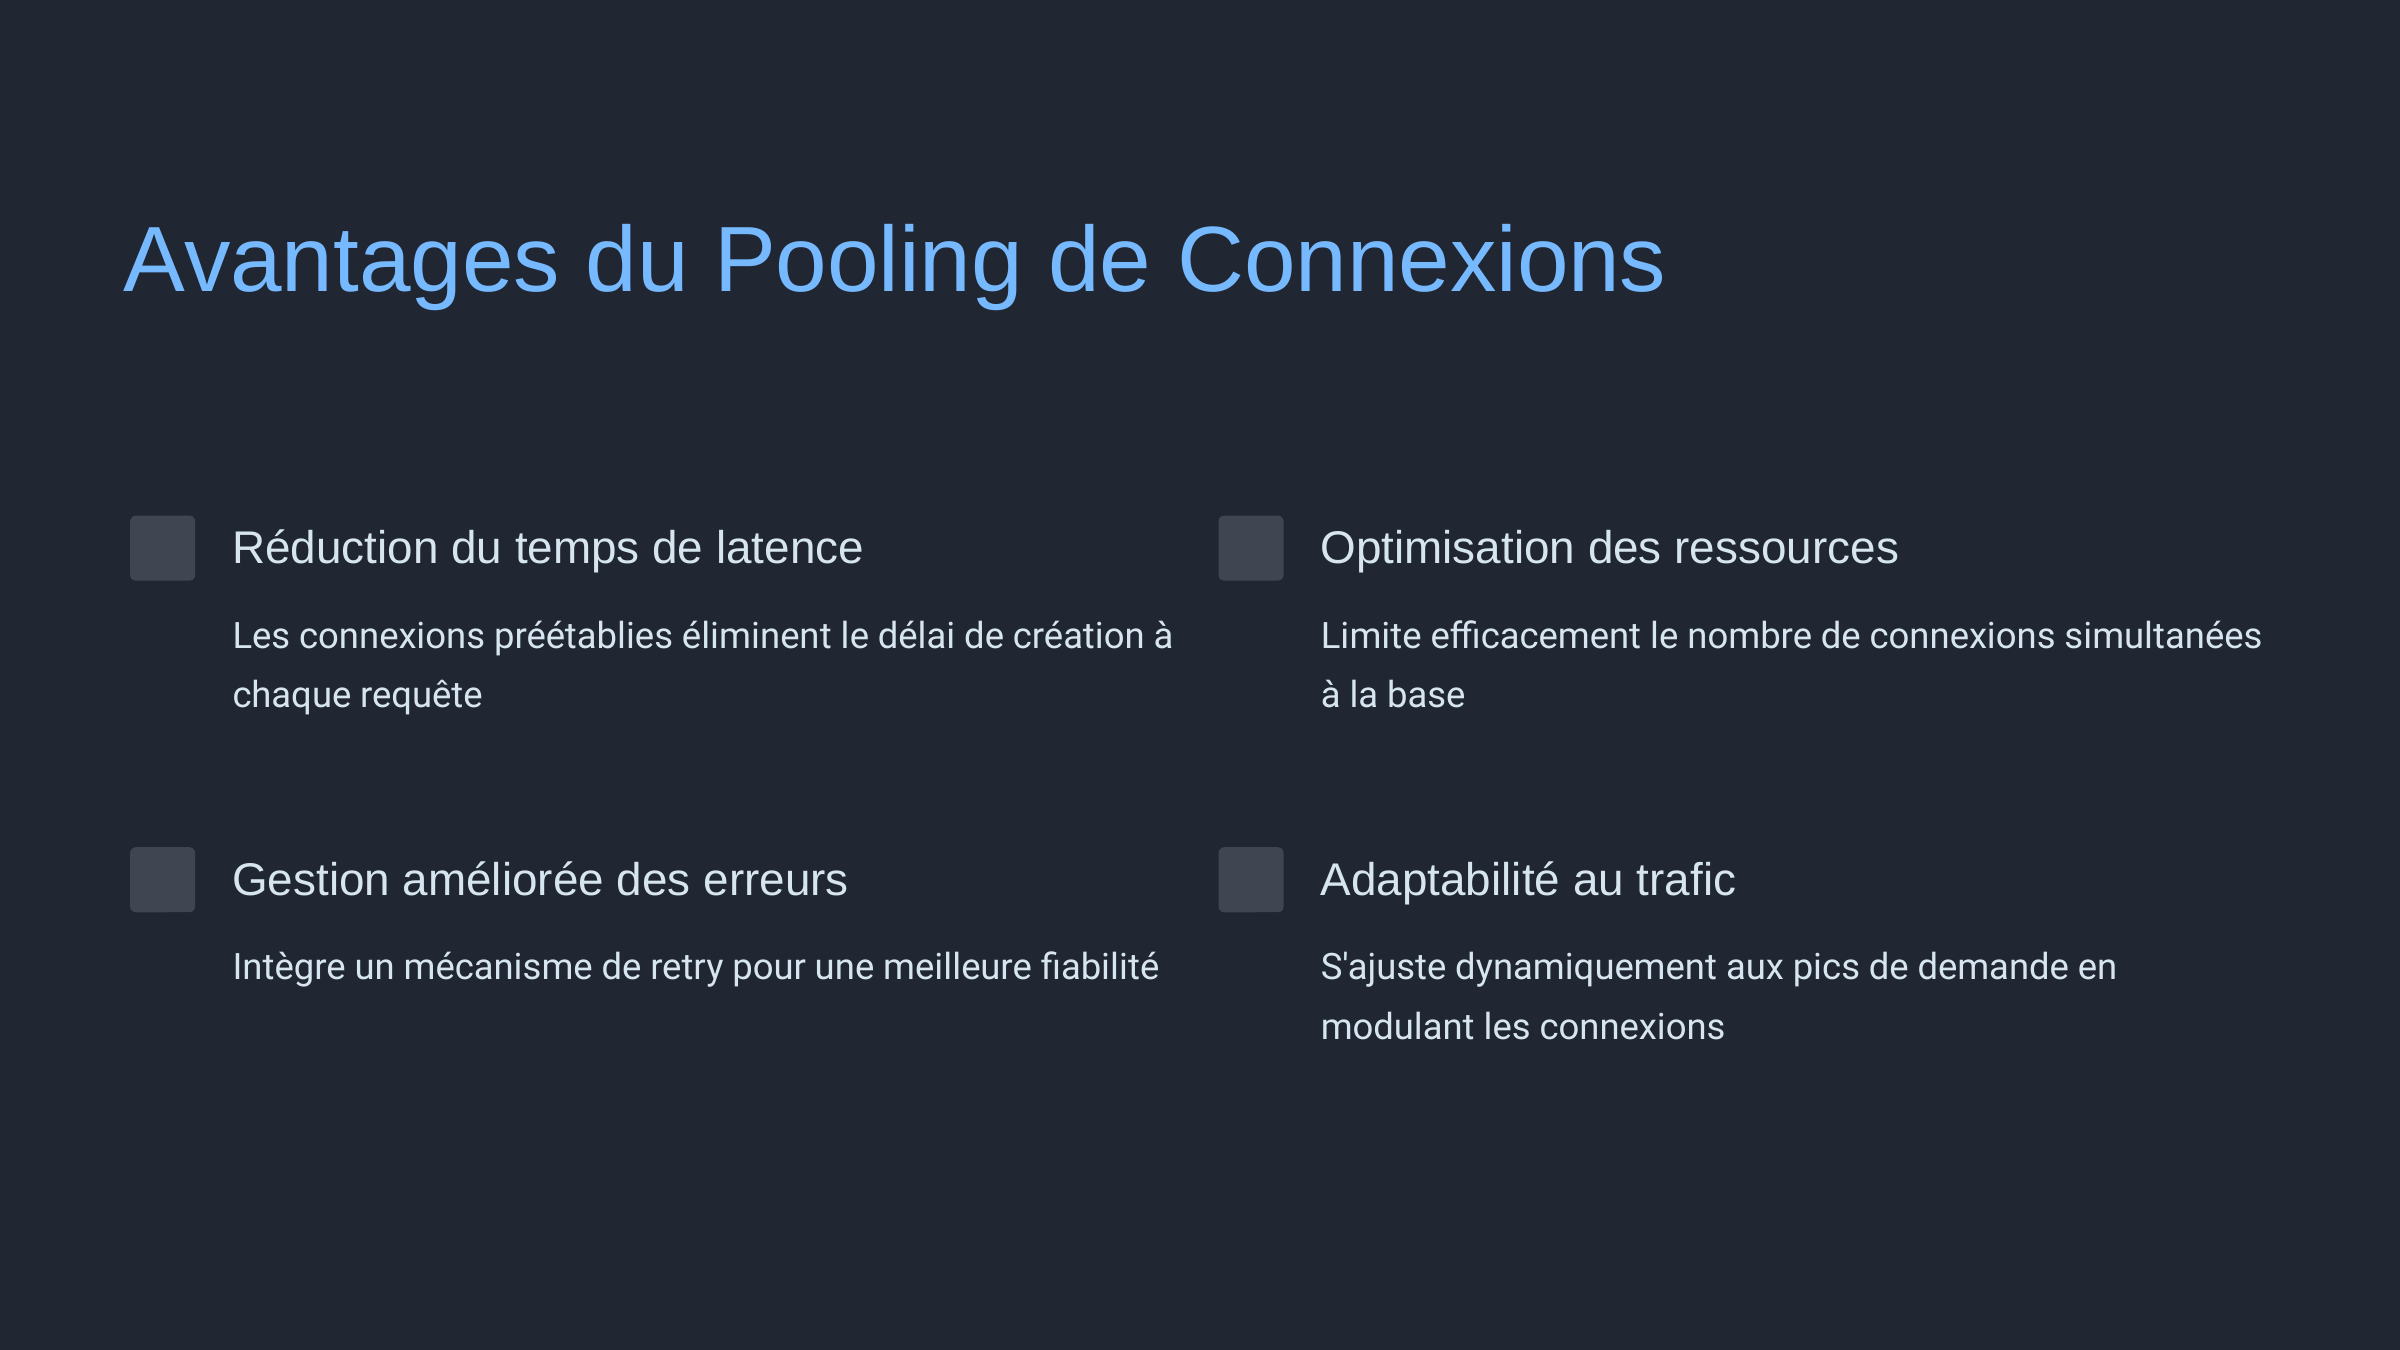

Avantages du Pooling de Connexions

Réduction du temps de latence

Optimisation des ressources
Les connexions préétablies éliminent le délai de création à chaque requête
Limite efficacement le nombre de connexions simultanées à la base

Gestion améliorée des erreurs

Adaptabilité au trafic
Intègre un mécanisme de retry pour une meilleure fiabilité
S'ajuste dynamiquement aux pics de demande en modulant les connexions